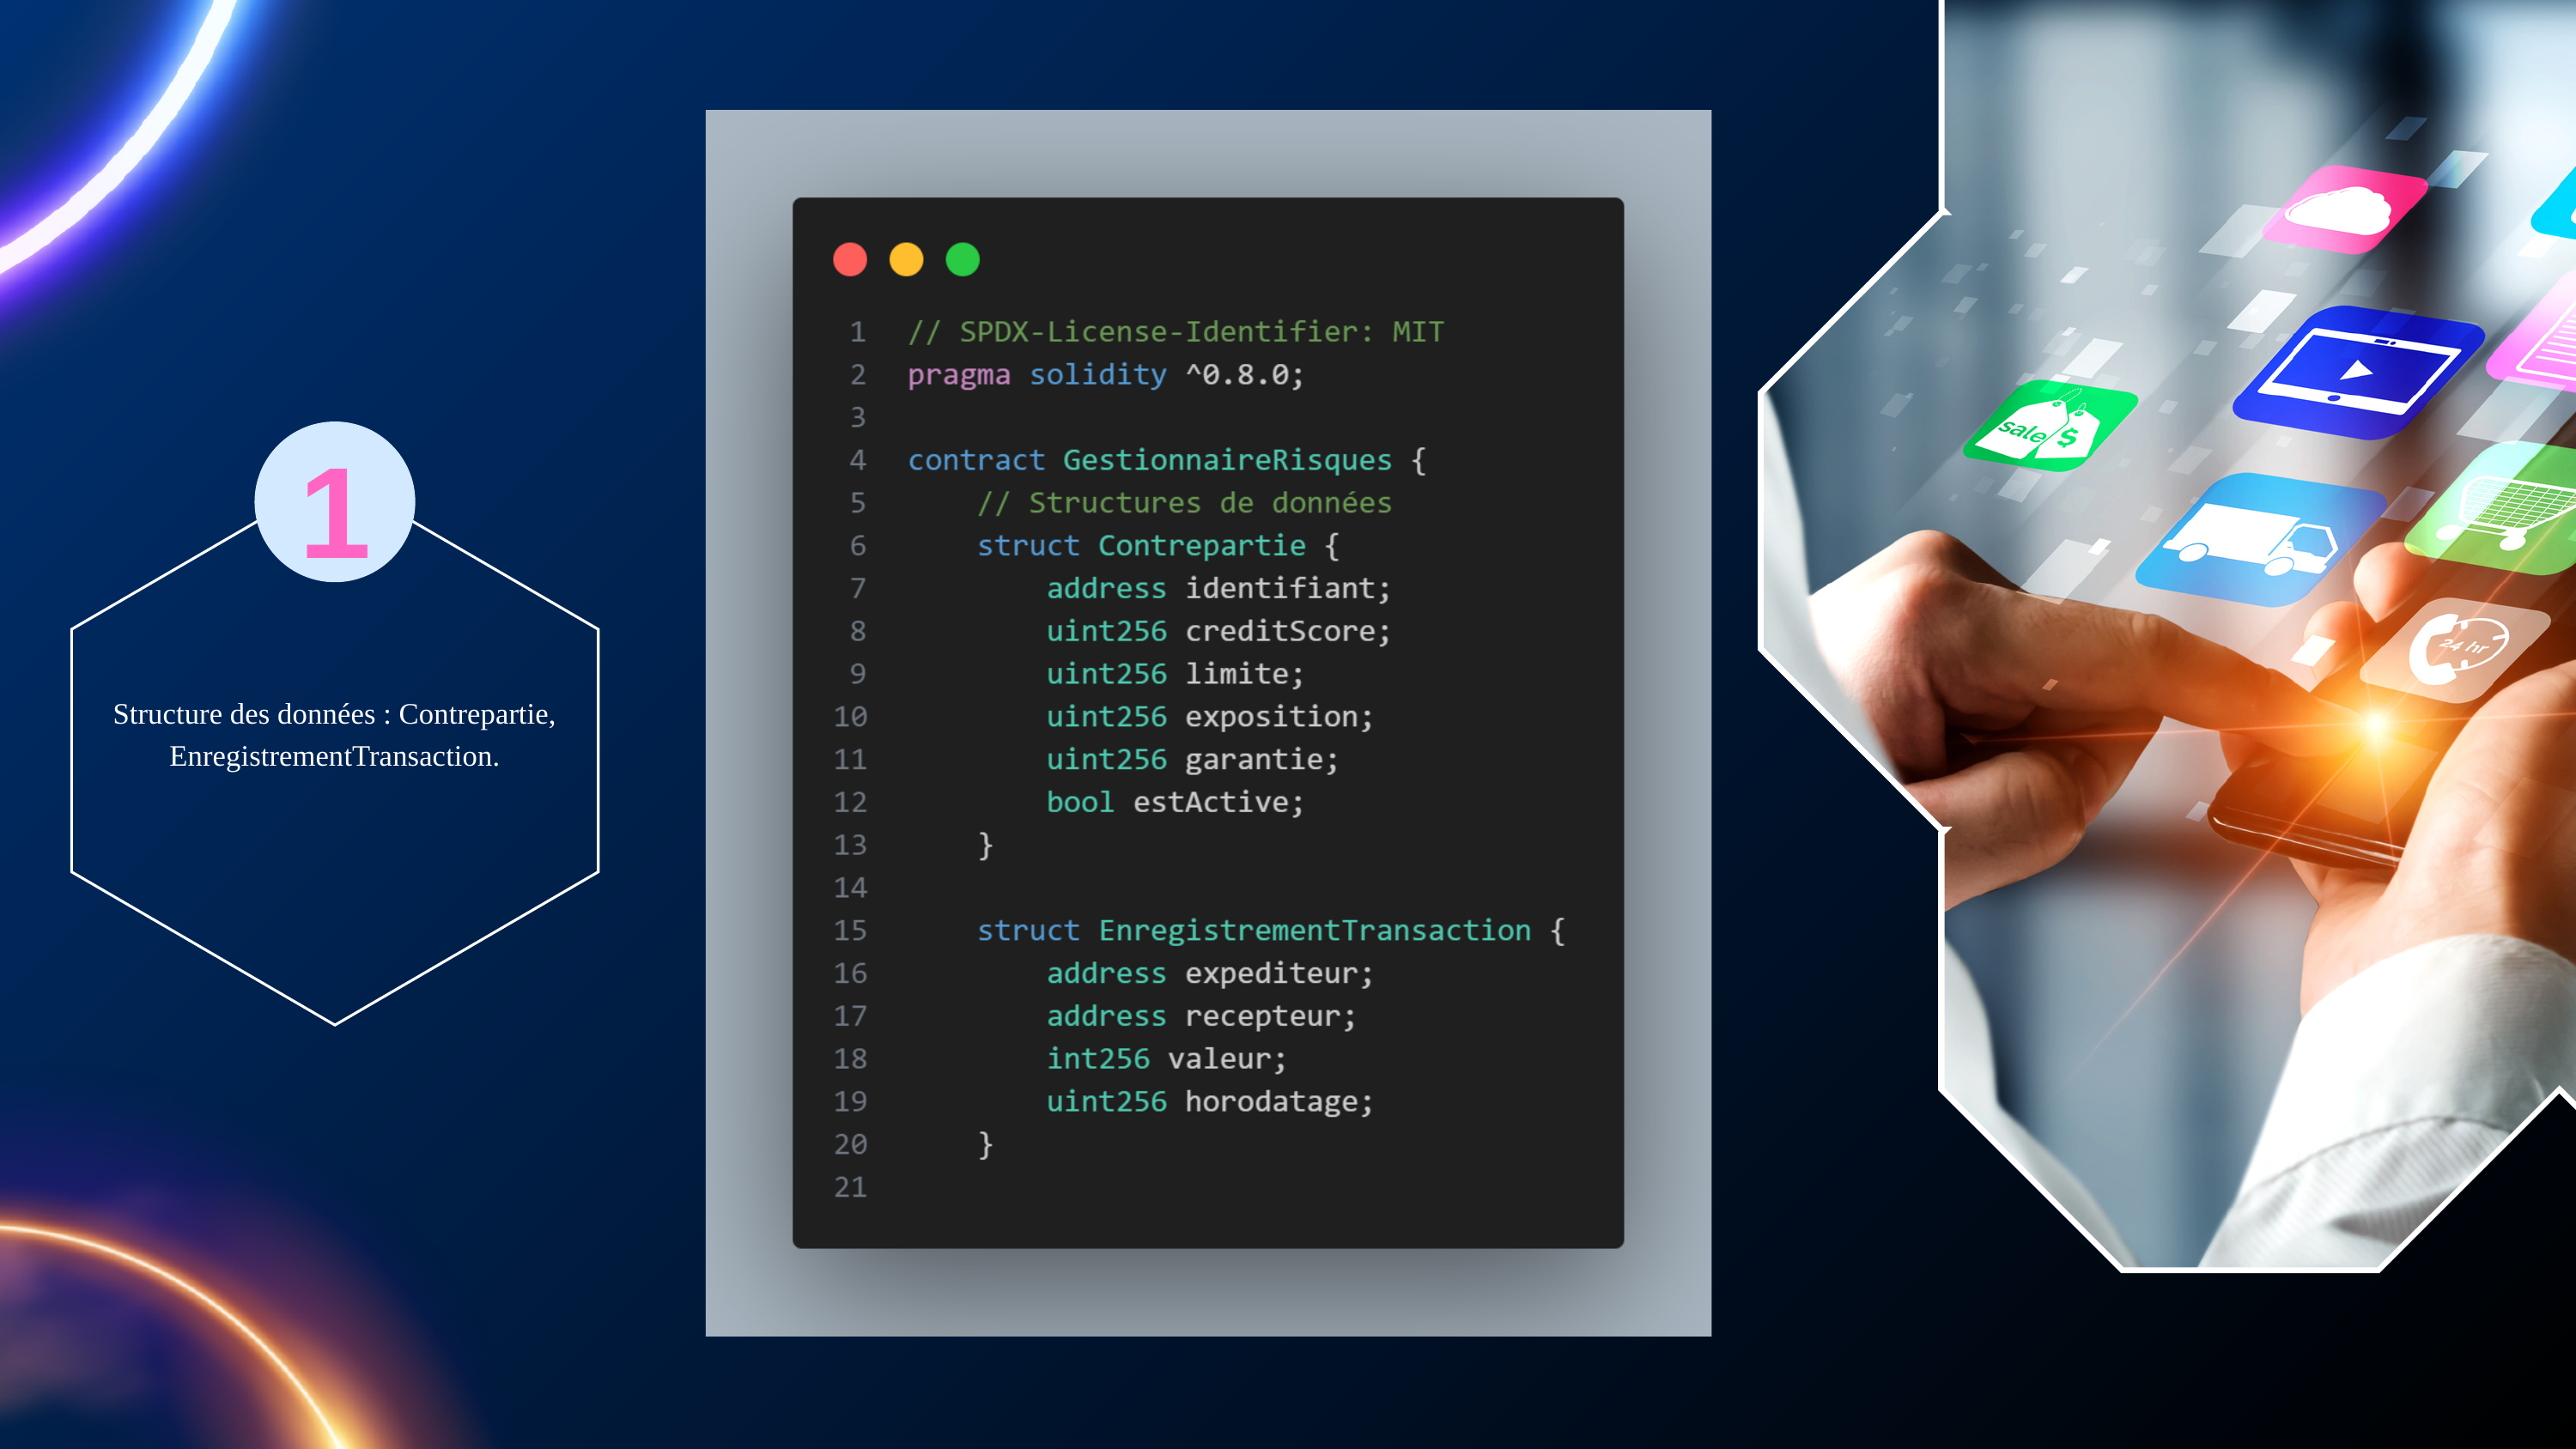

1

Structure des données : Contrepartie, EnregistrementTransaction.